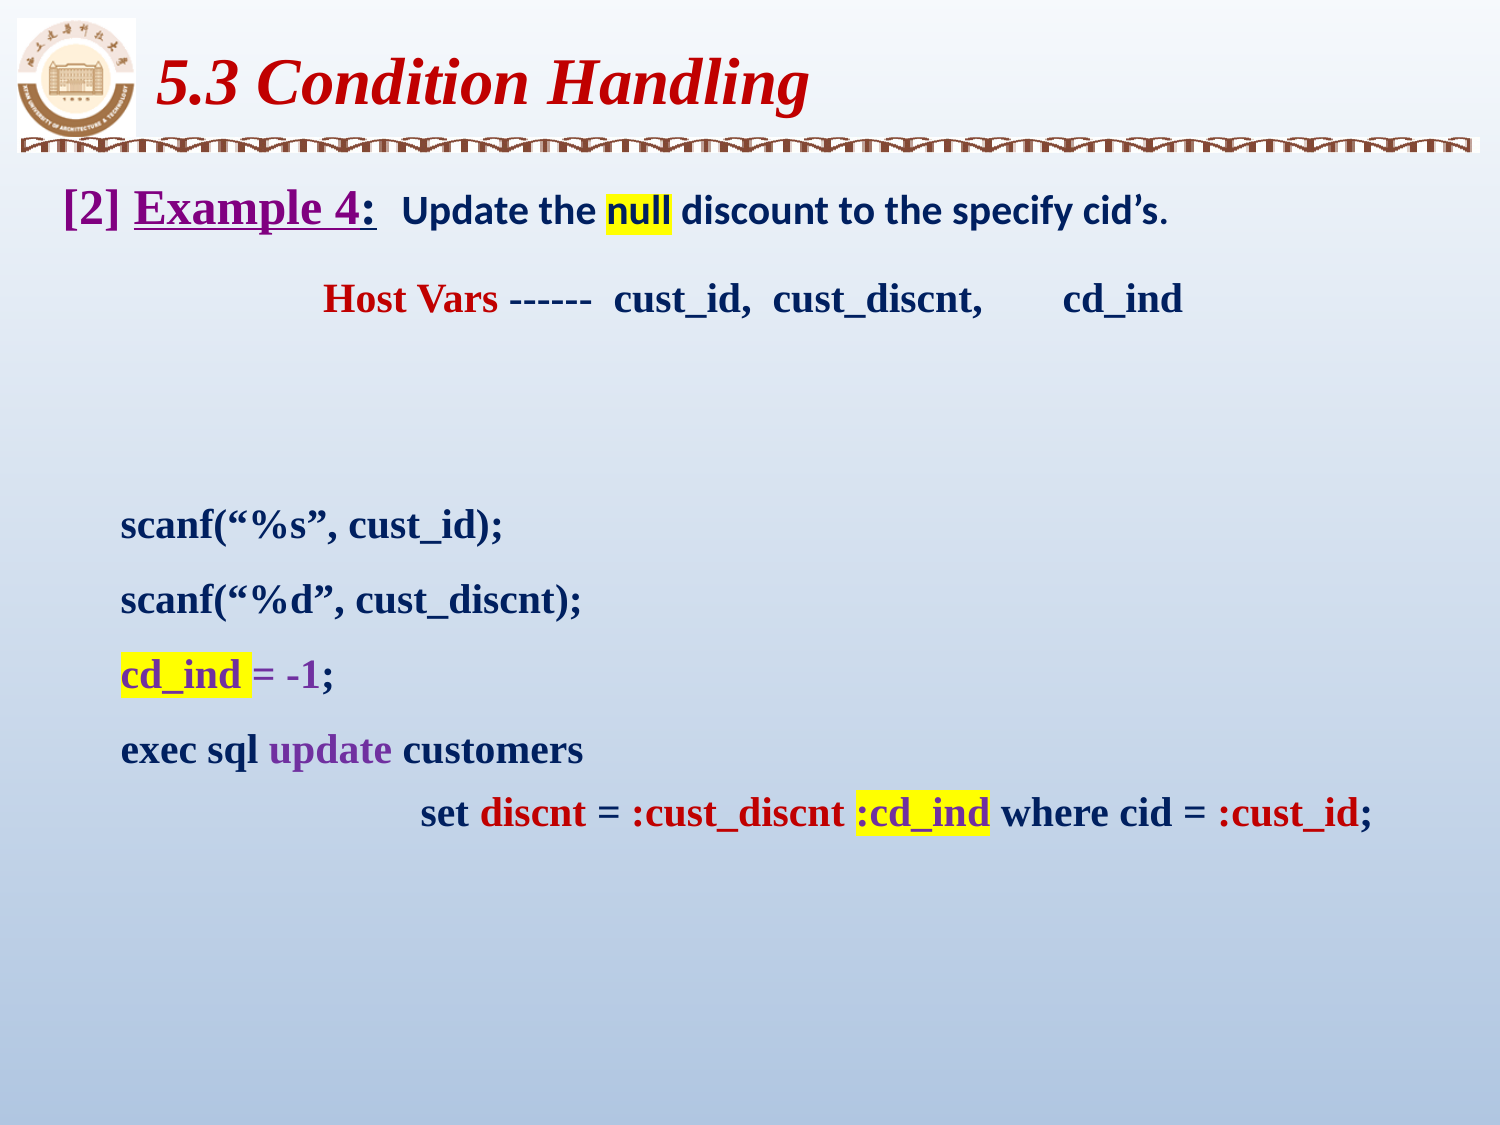

5.3 Condition Handling
    [2] Example 4:  Update the null discount to the specify cid’s.
 		     Host Vars ------  cust_id,  cust_discnt,	    cd_ind

	scanf(“%s”, cust_id);
	scanf(“%d”, cust_discnt);
	cd_ind = -1;
	exec sql update customers
        			set discnt = :cust_discnt :cd_ind where cid = :cust_id;